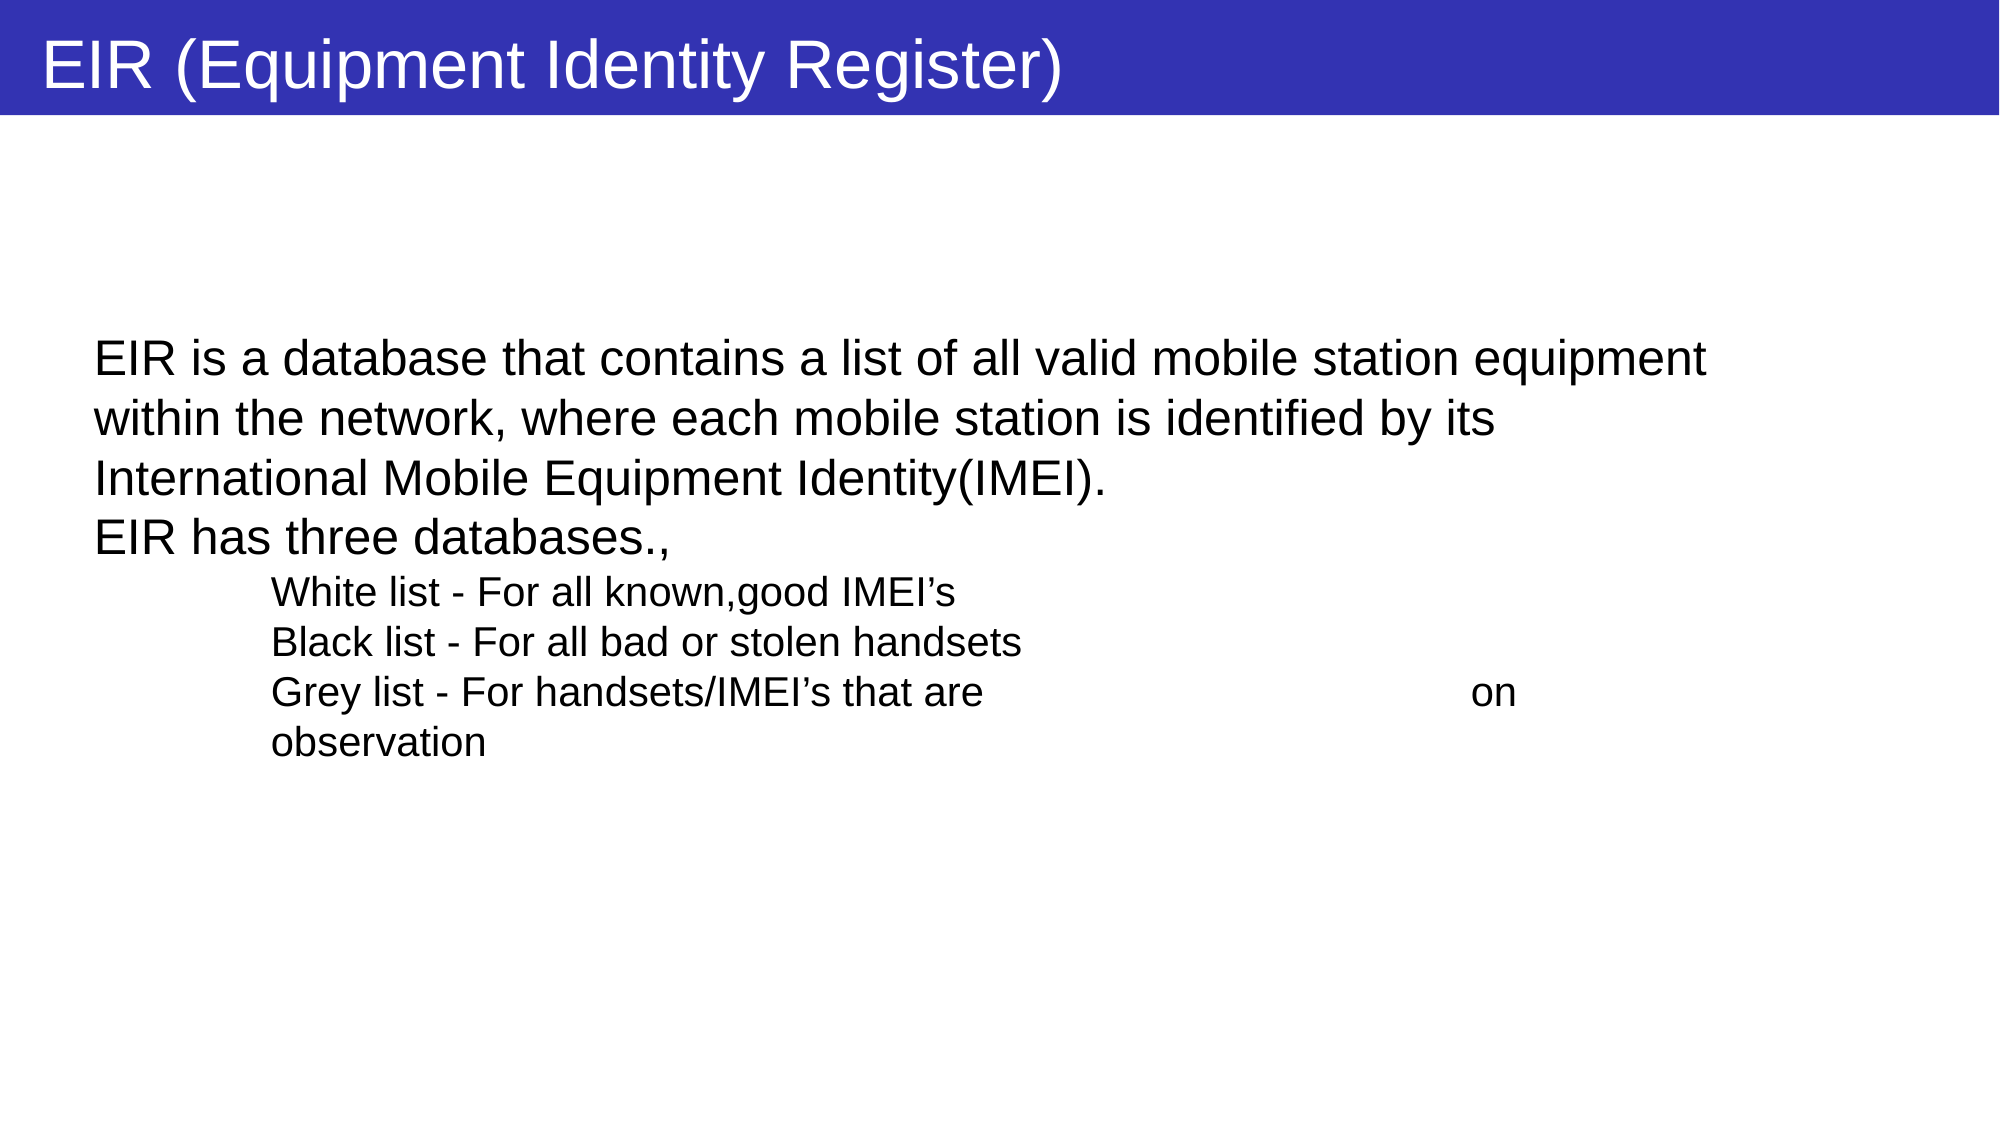

# EIR (Equipment Identity Register)

EIR is a database that contains a list of all valid mobile station equipment within the network, where each mobile station is identified by its International Mobile Equipment Identity(IMEI).
EIR has three databases.,
White list - For all known,good IMEI’s
Black list - For all bad or stolen handsets
Grey list - For handsets/IMEI’s that are 				on observation